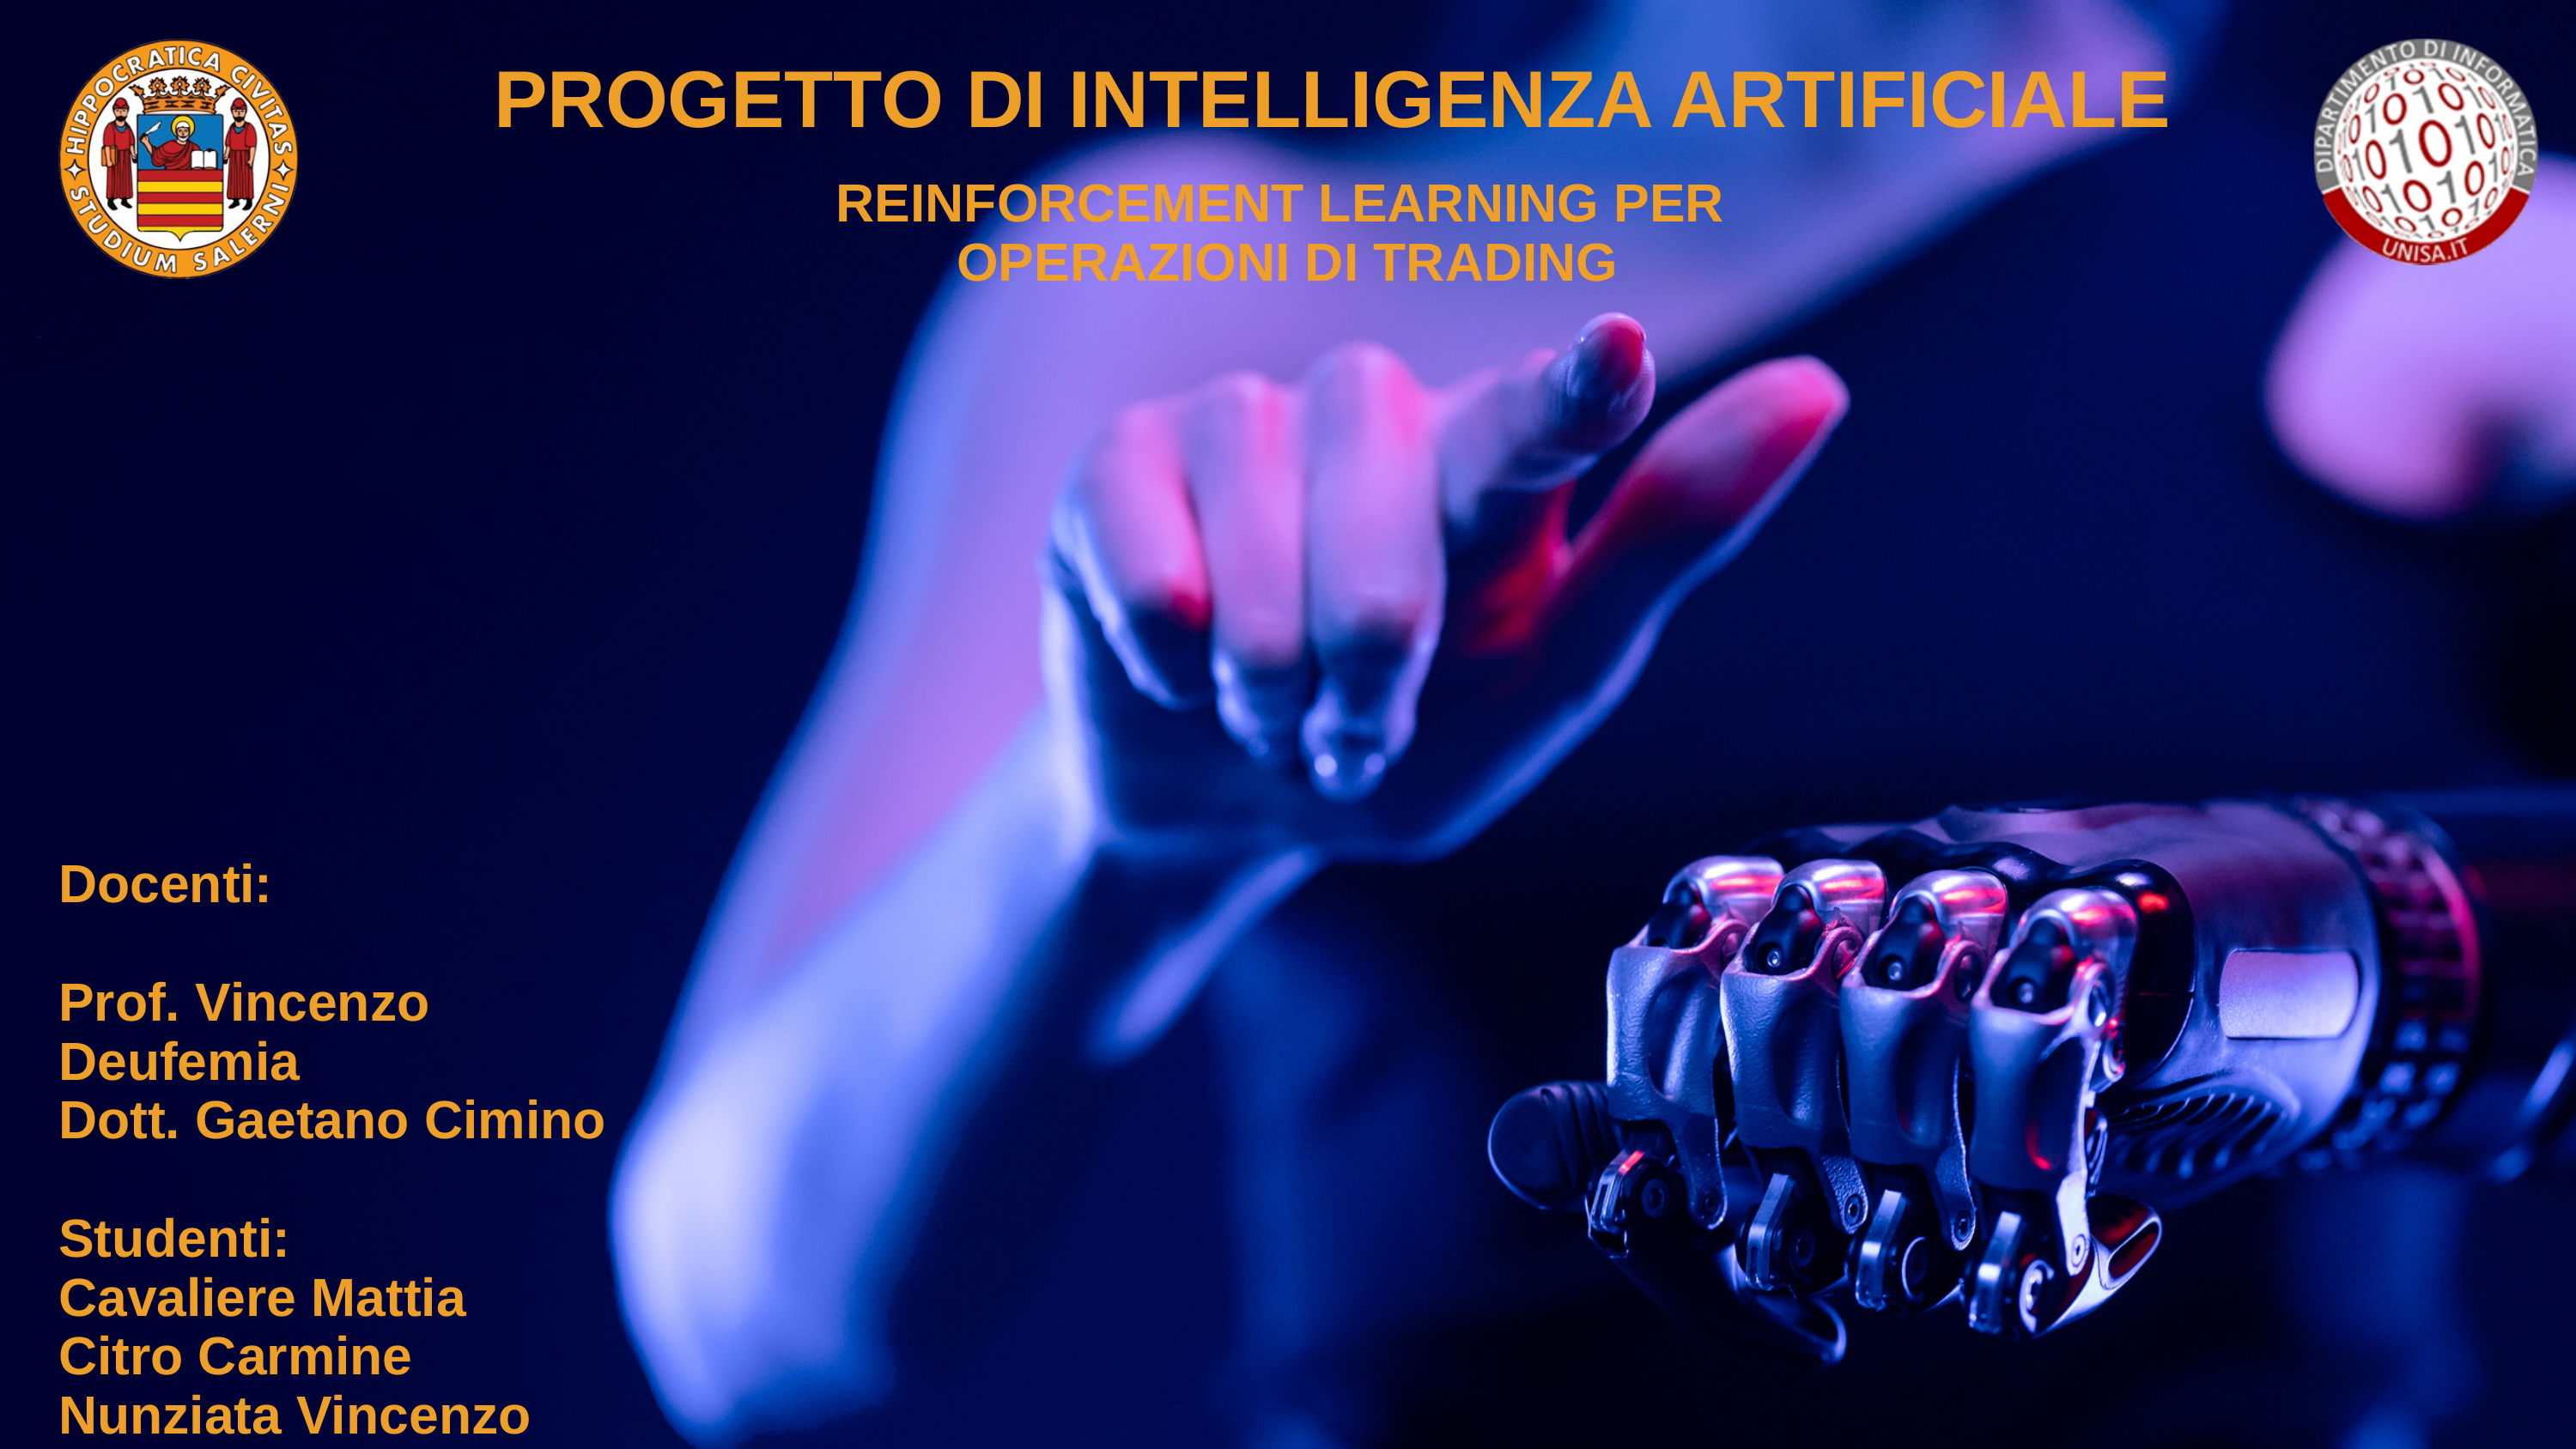

PROGETTO DI INTELLIGENZA ARTIFICIALE
REINFORCEMENT LEARNING PER
OPERAZIONI DI TRADING
Docenti:

Prof. Vincenzo Deufemia
Dott. Gaetano Cimino

Studenti:
Cavaliere Mattia
Citro Carmine
Nunziata Vincenzo